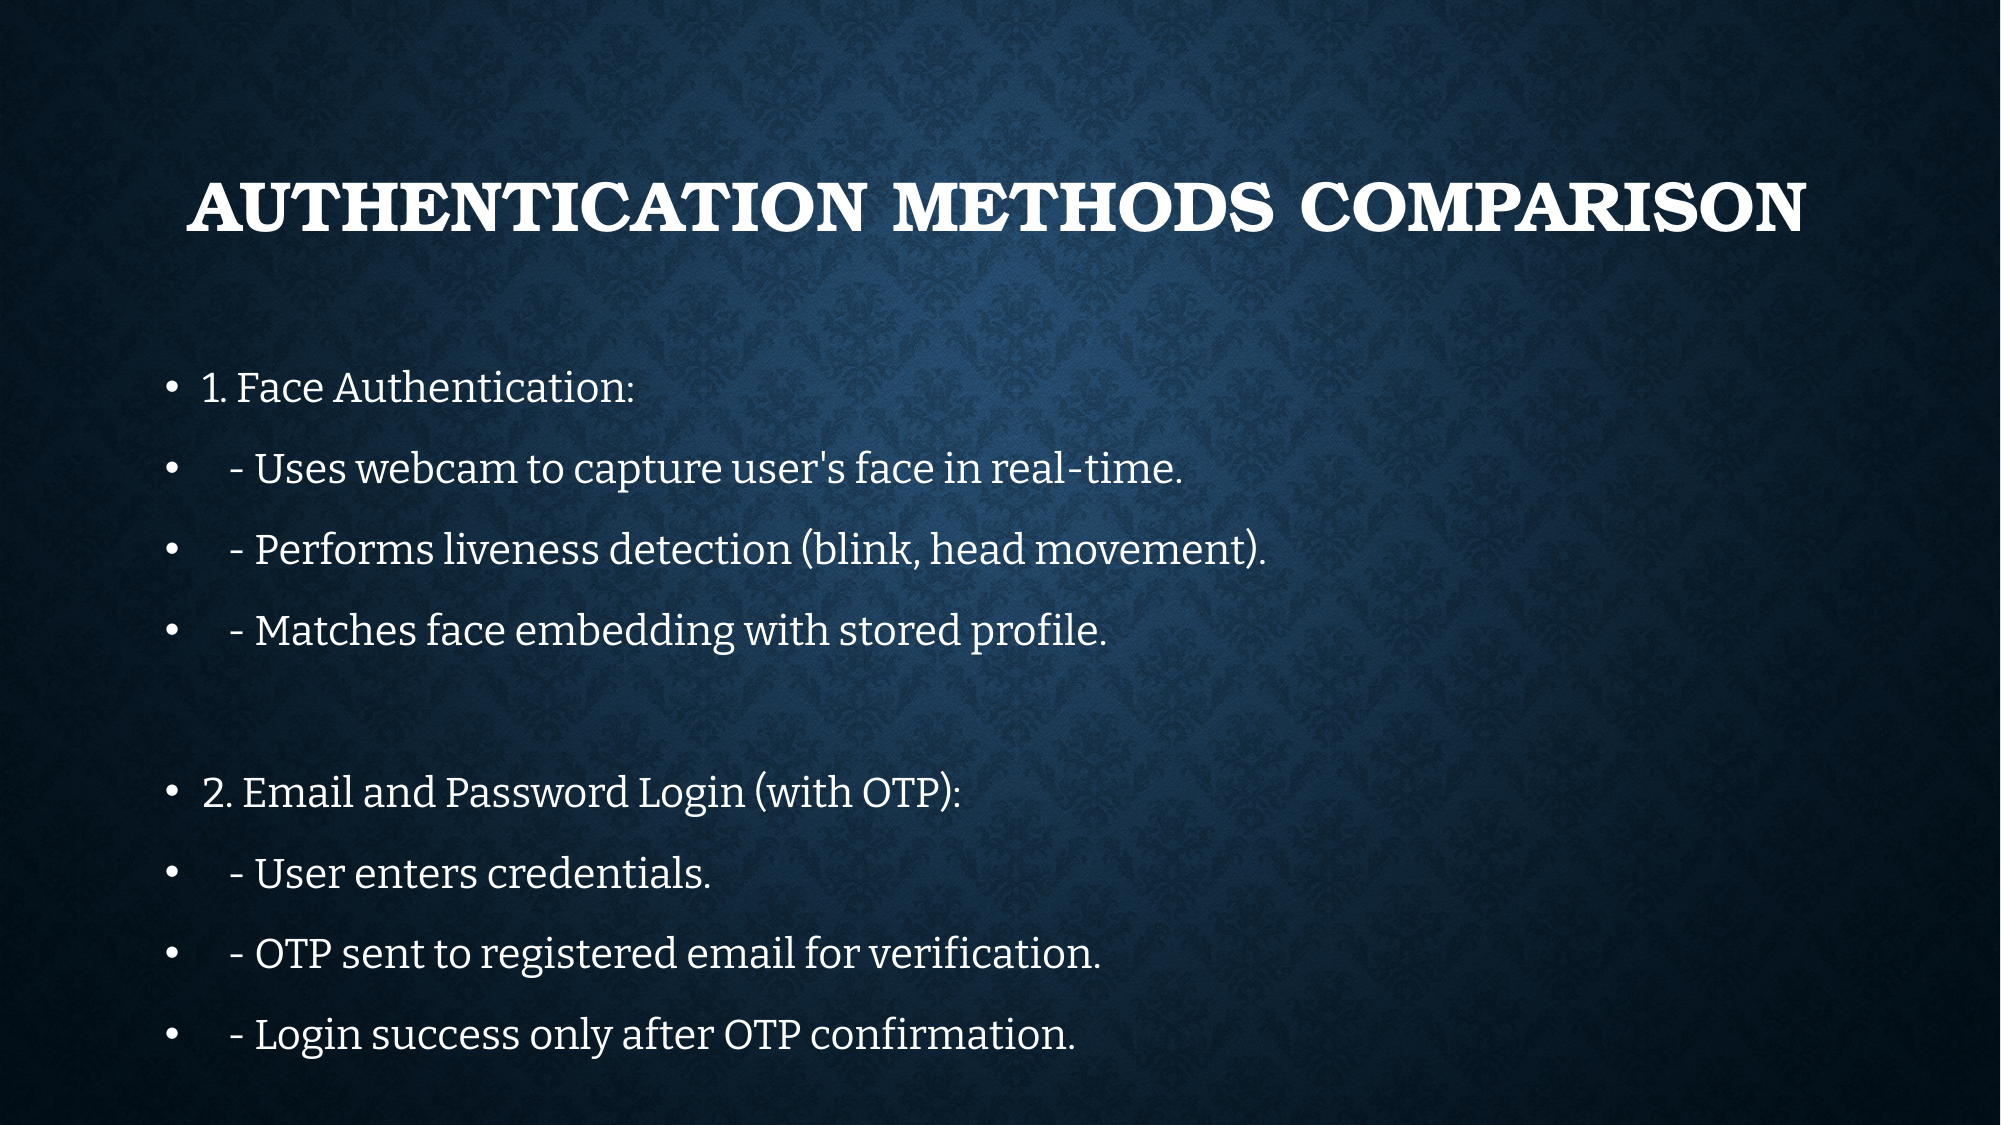

# Authentication Methods Comparison
1. Face Authentication:
   - Uses webcam to capture user's face in real-time.
   - Performs liveness detection (blink, head movement).
   - Matches face embedding with stored profile.

2. Email and Password Login (with OTP):
   - User enters credentials.
   - OTP sent to registered email for verification.
   - Login success only after OTP confirmation.